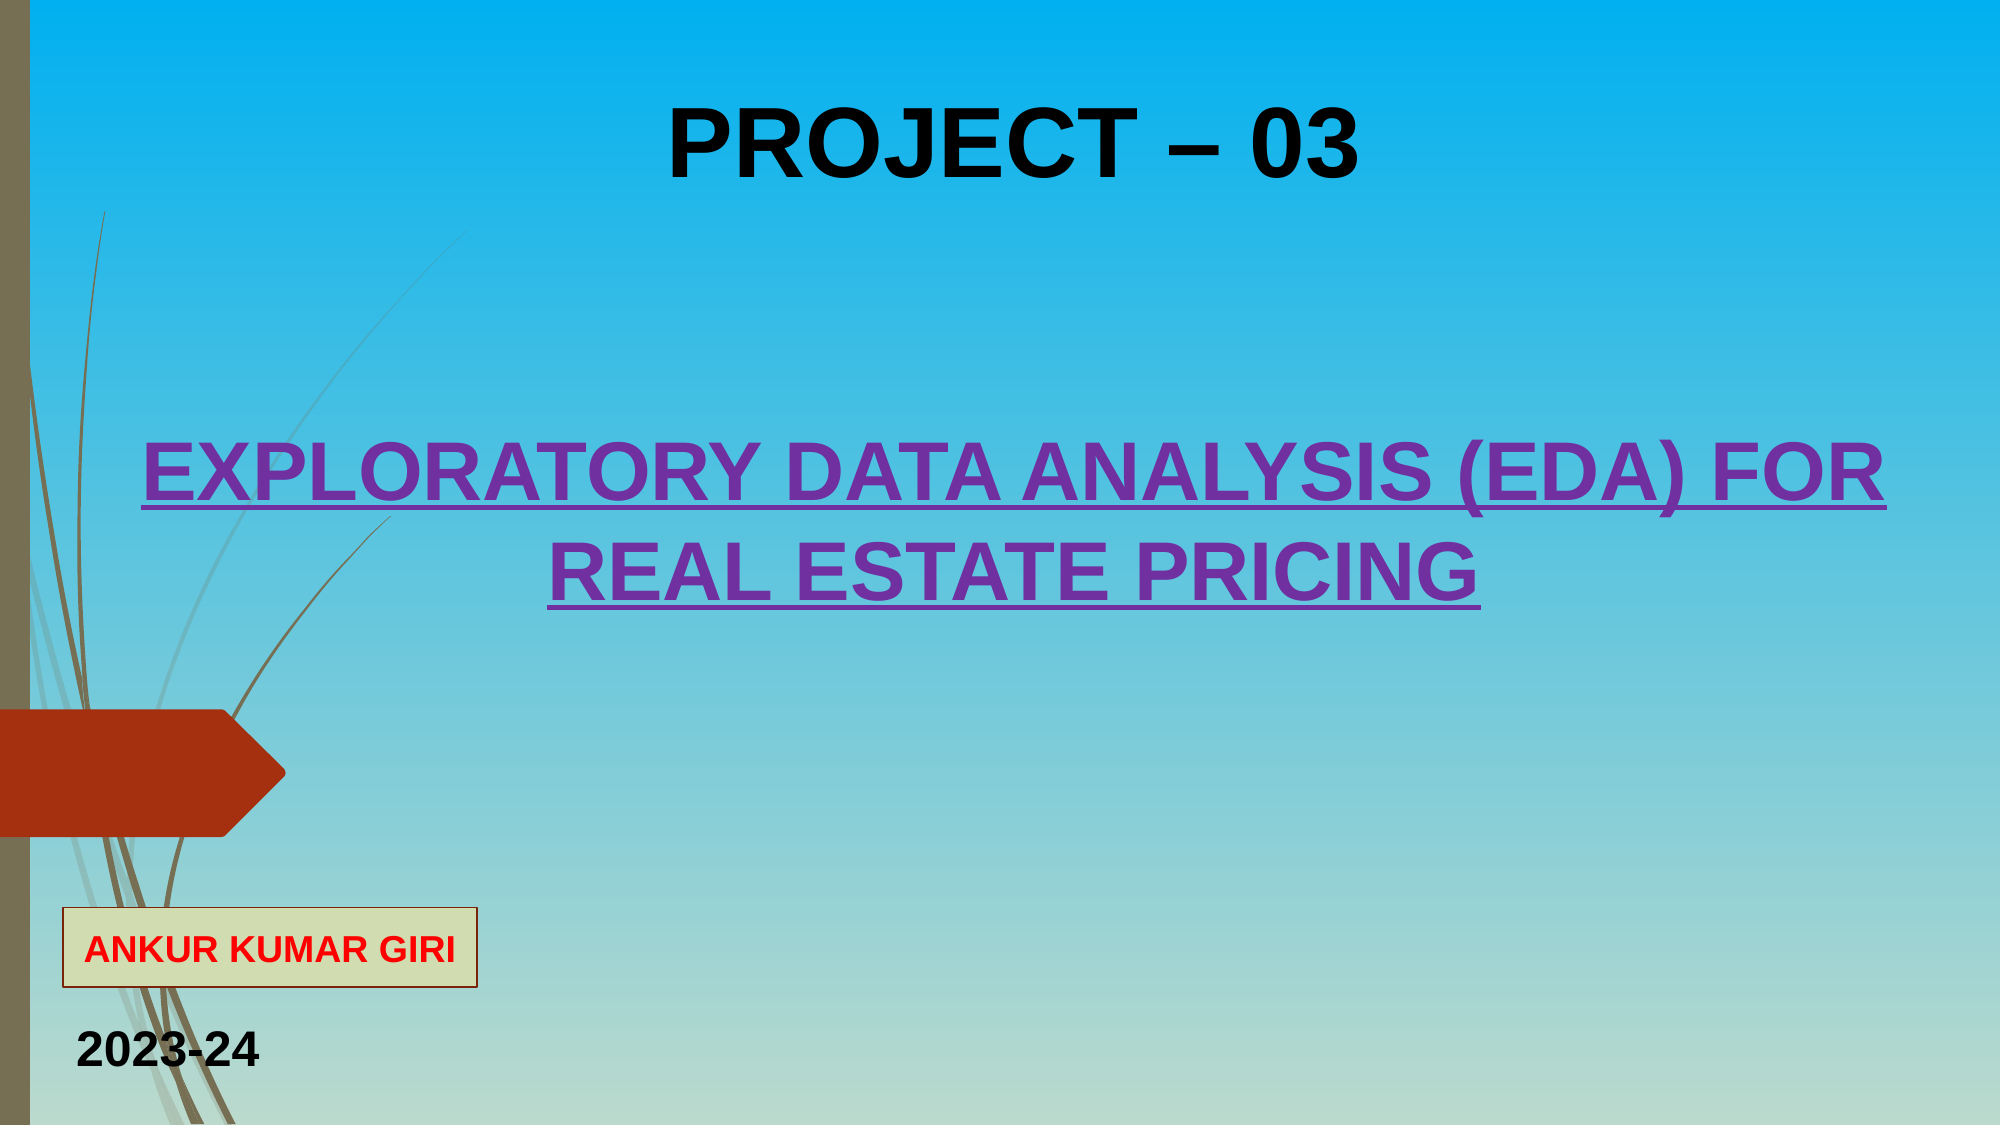

PROJECT – 03

EXPLORATORY DATA ANALYSIS (EDA) FOR REAL ESTATE PRICING

ANKUR KUMAR GIRI
2023-24